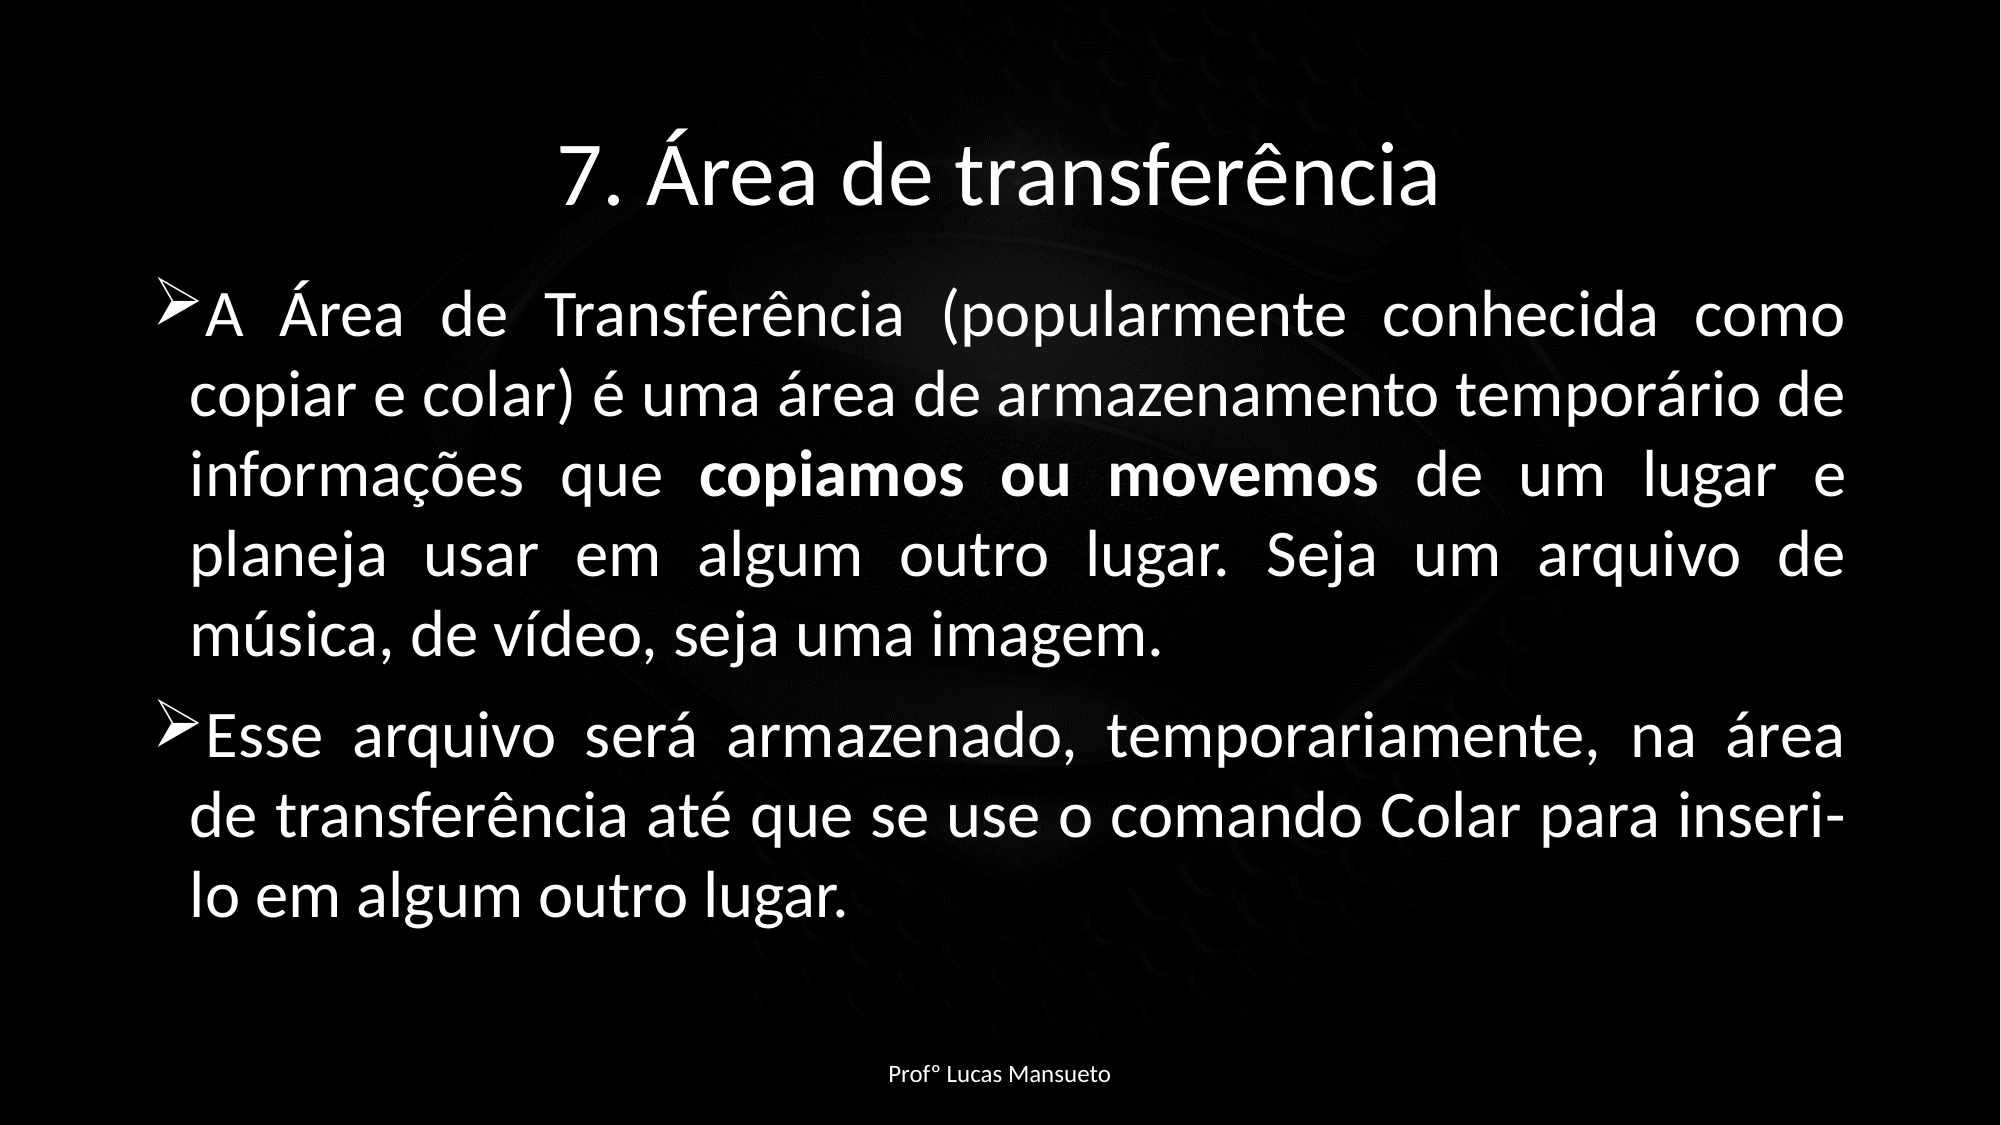

7. Área de transferência
A Área de Transferência (popularmente conhecida como copiar e colar) é uma área de armazenamento temporário de informações que copiamos ou movemos de um lugar e planeja usar em algum outro lugar. Seja um arquivo de música, de vídeo, seja uma imagem.
Esse arquivo será armazenado, temporariamente, na área de transferência até que se use o comando Colar para inseri-lo em algum outro lugar.

Profº Lucas Mansueto